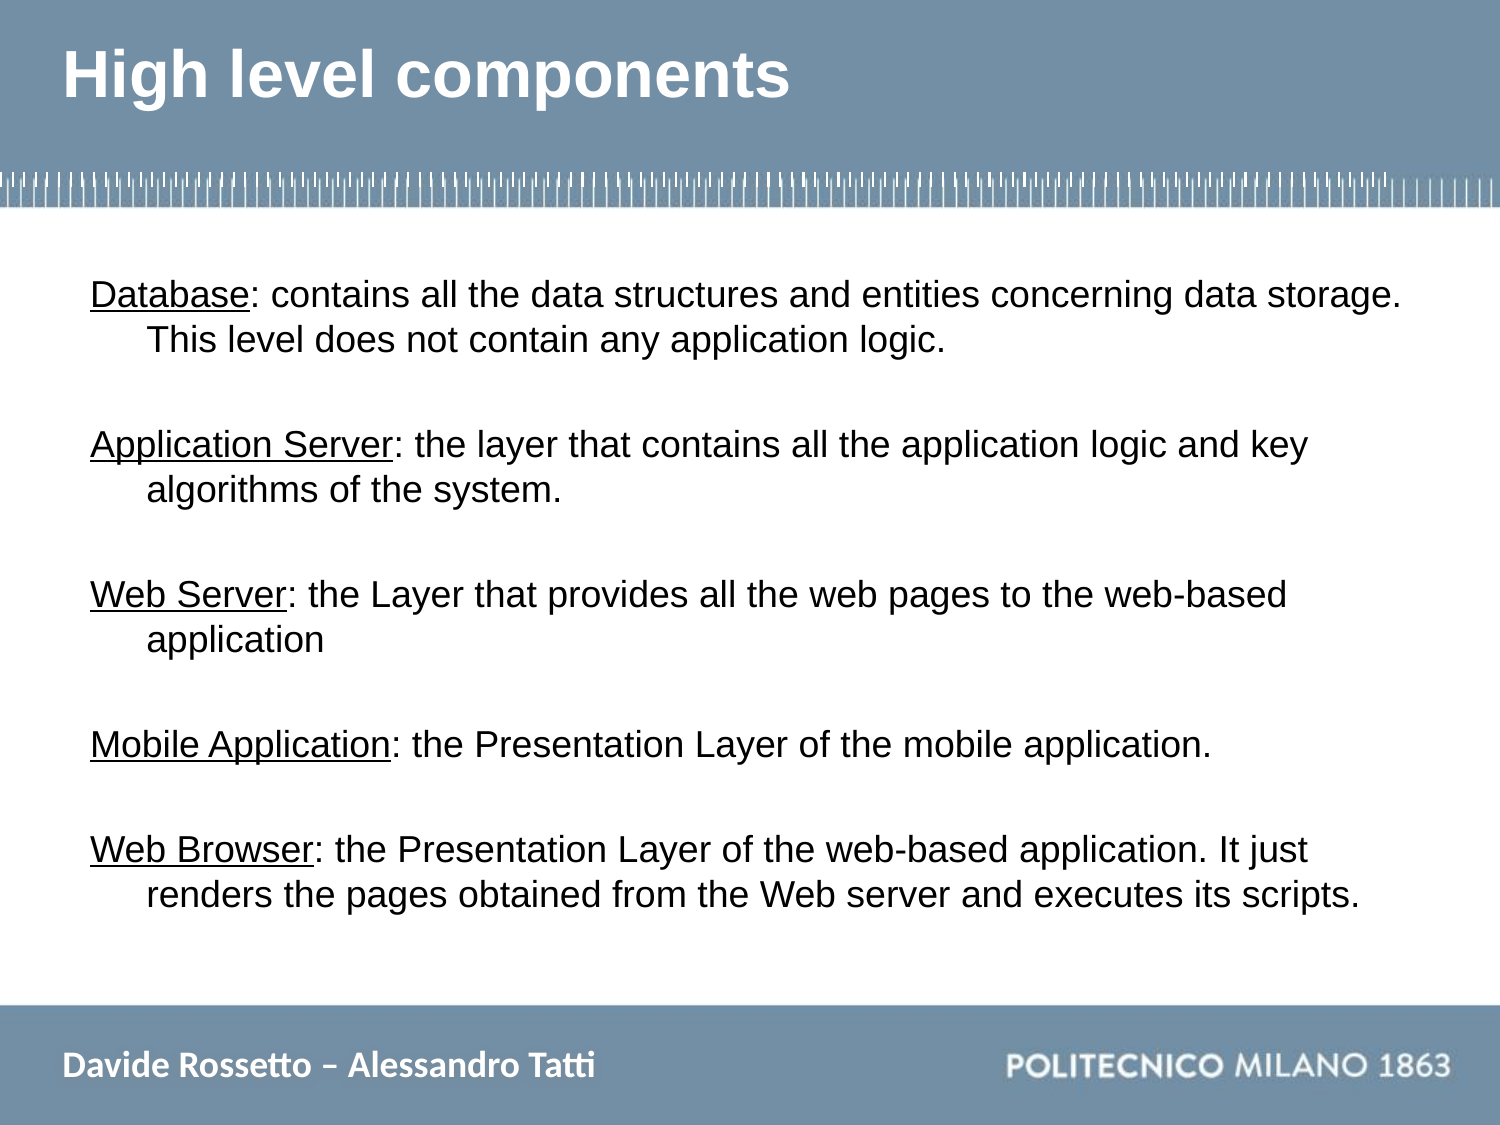

# High level components
Database: contains all the data structures and entities concerning data storage. This level does not contain any application logic.

Application Server: the layer that contains all the application logic and key algorithms of the system.

Web Server: the Layer that provides all the web pages to the web-based application

Mobile Application: the Presentation Layer of the mobile application.

Web Browser: the Presentation Layer of the web-based application. It just renders the pages obtained from the Web server and executes its scripts.

Davide Rossetto – Alessandro Tatti